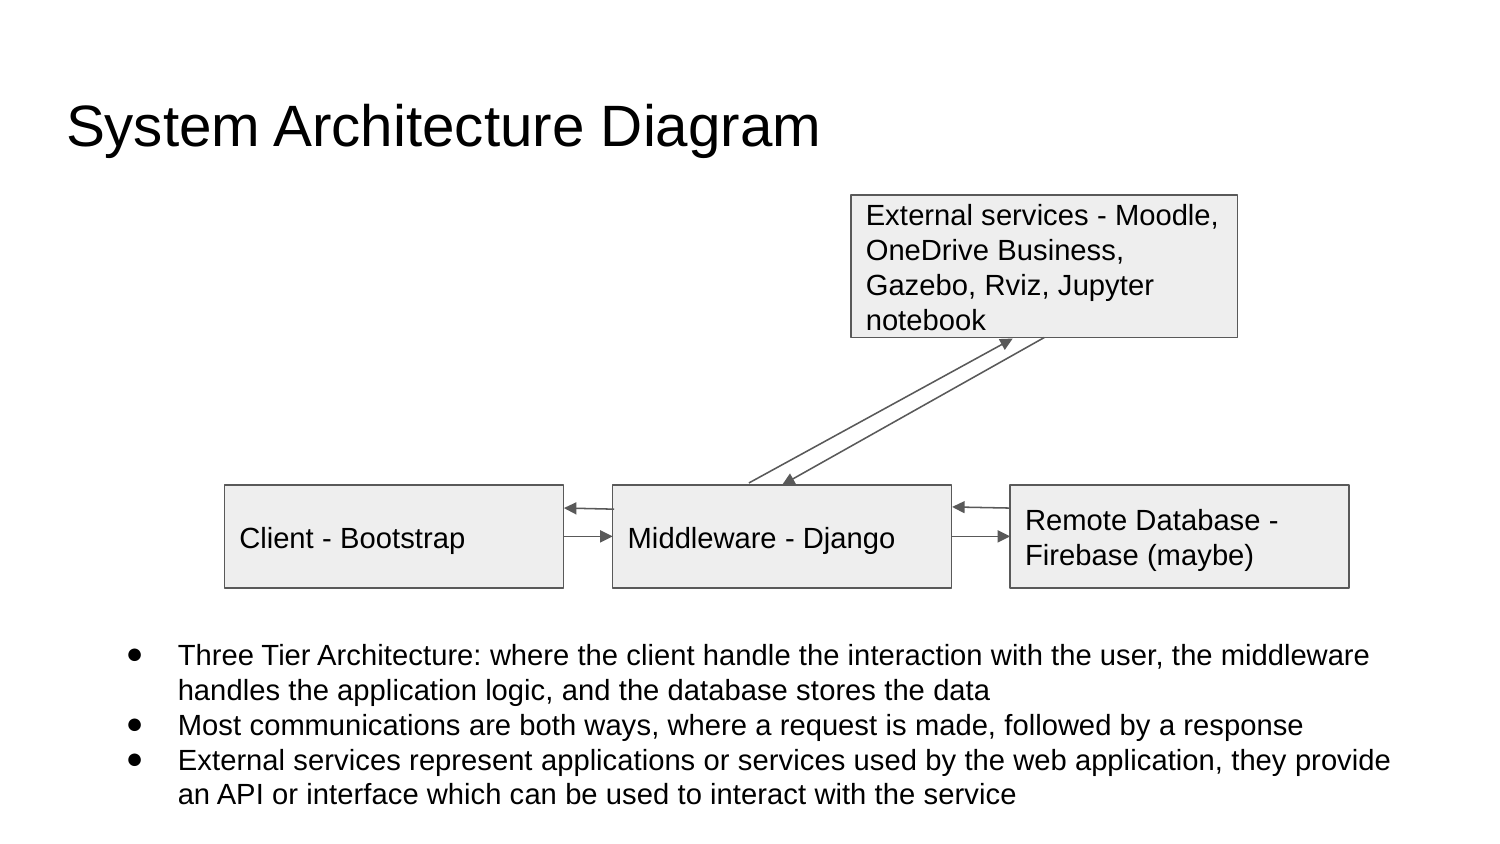

# System Architecture Diagram
External services - Moodle, OneDrive Business, Gazebo, Rviz, Jupyter notebook

Client - Bootstrap
Middleware - Django
Remote Database - Firebase (maybe)
Three Tier Architecture: where the client handle the interaction with the user, the middleware handles the application logic, and the database stores the data
Most communications are both ways, where a request is made, followed by a response
External services represent applications or services used by the web application, they provide an API or interface which can be used to interact with the service